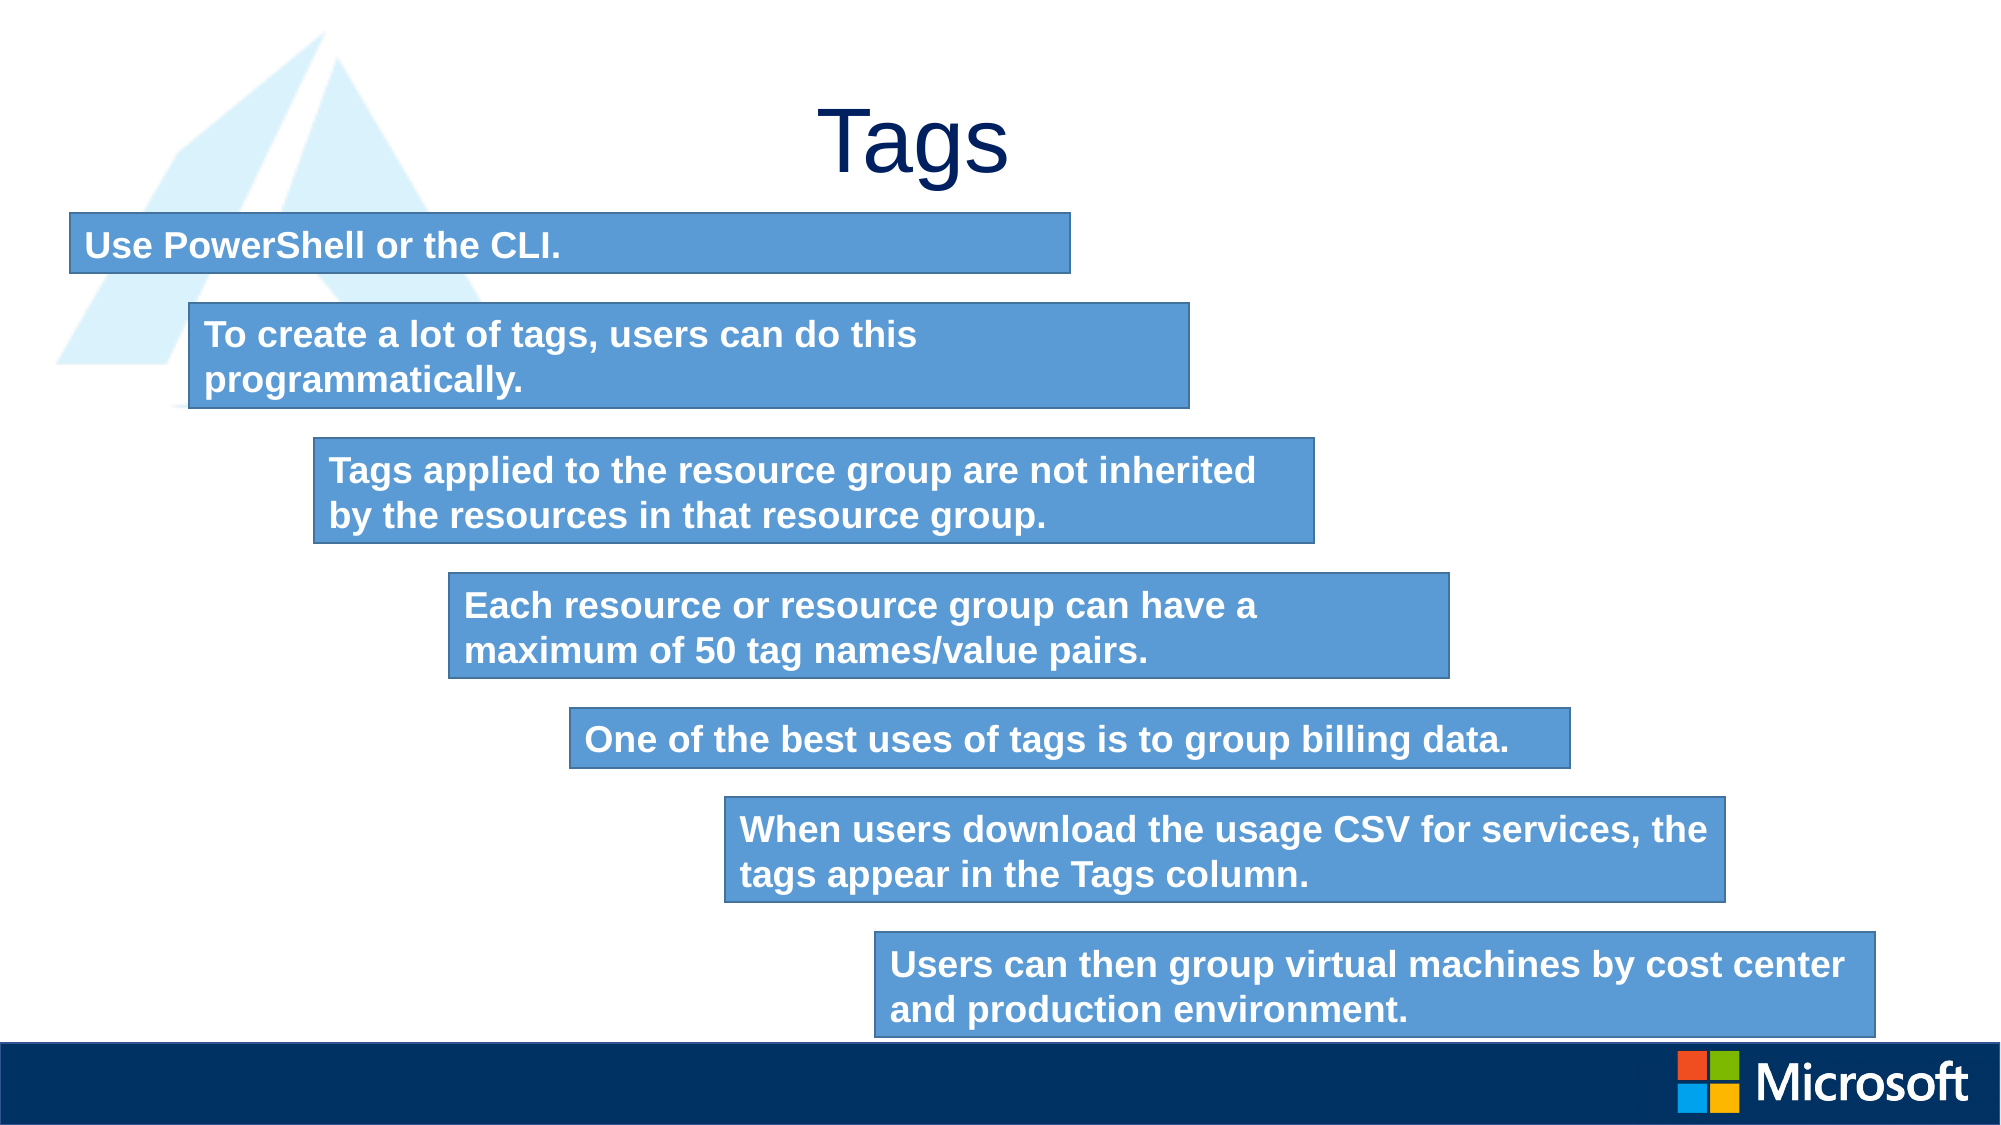

# Tags
Use PowerShell or the CLI.
To create a lot of tags, users can do this programmatically.
Tags applied to the resource group are not inherited by the resources in that resource group.
Each resource or resource group can have a maximum of 50 tag names/value pairs.
One of the best uses of tags is to group billing data.
When users download the usage CSV for services, the tags appear in the Tags column.
Users can then group virtual machines by cost center and production environment.